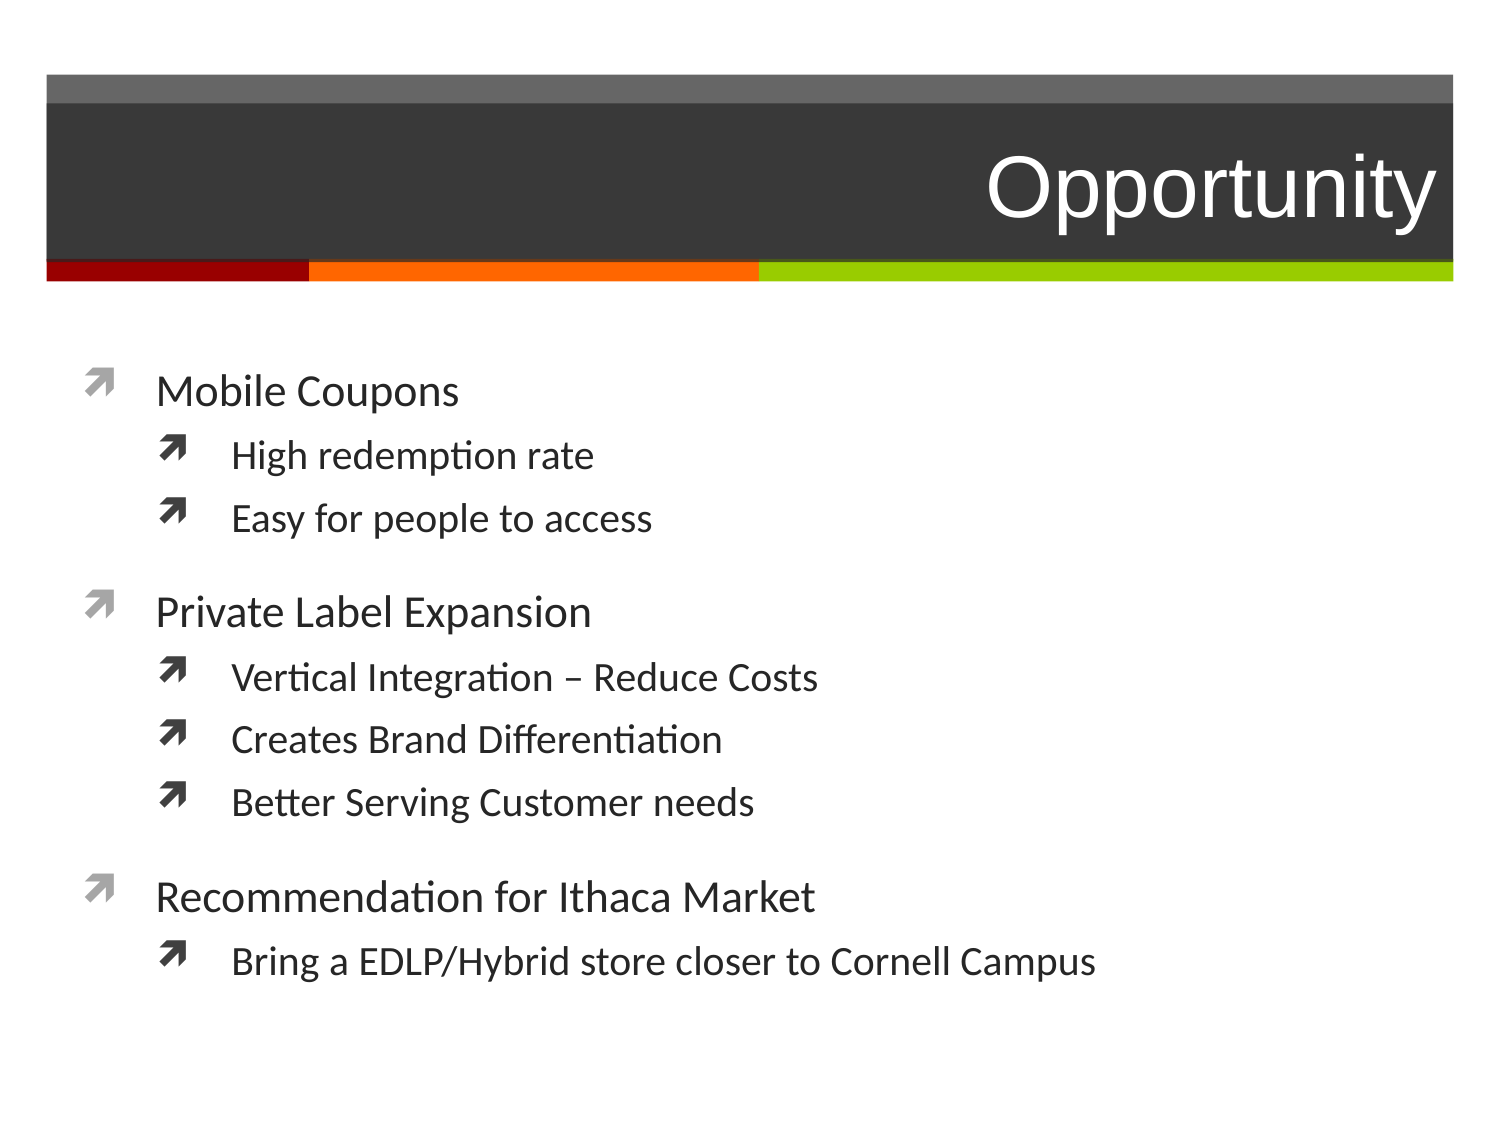

# Opportunity
Mobile Coupons
High redemption rate
Easy for people to access
Private Label Expansion
Vertical Integration – Reduce Costs
Creates Brand Differentiation
Better Serving Customer needs
Recommendation for Ithaca Market
Bring a EDLP/Hybrid store closer to Cornell Campus